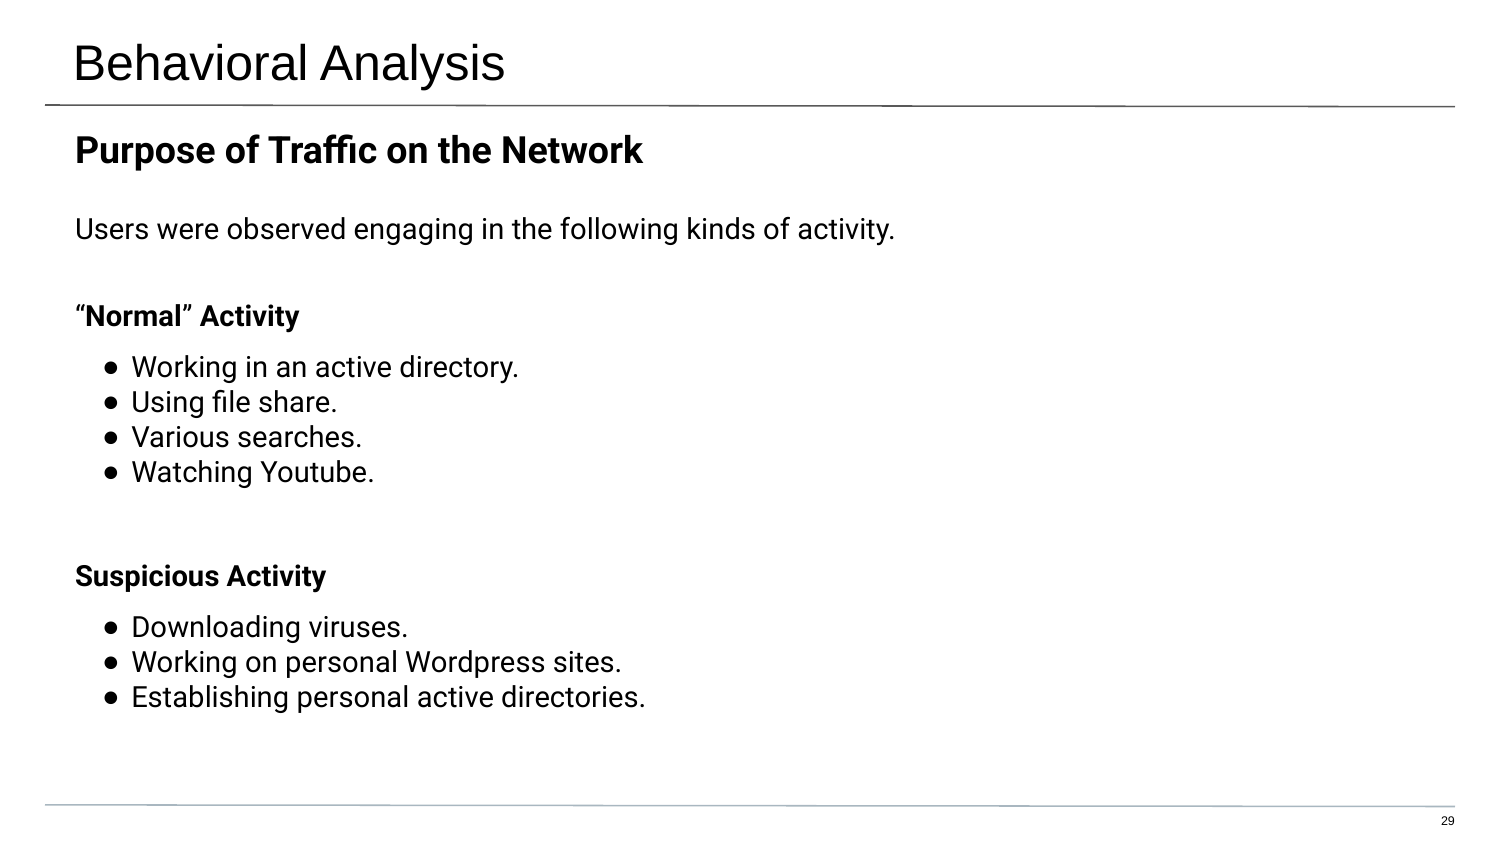

# Behavioral Analysis
Purpose of Traffic on the Network
Users were observed engaging in the following kinds of activity.
“Normal” Activity
Working in an active directory.
Using file share.
Various searches.
Watching Youtube.

Suspicious Activity
Downloading viruses.
Working on personal Wordpress sites.
Establishing personal active directories.

29